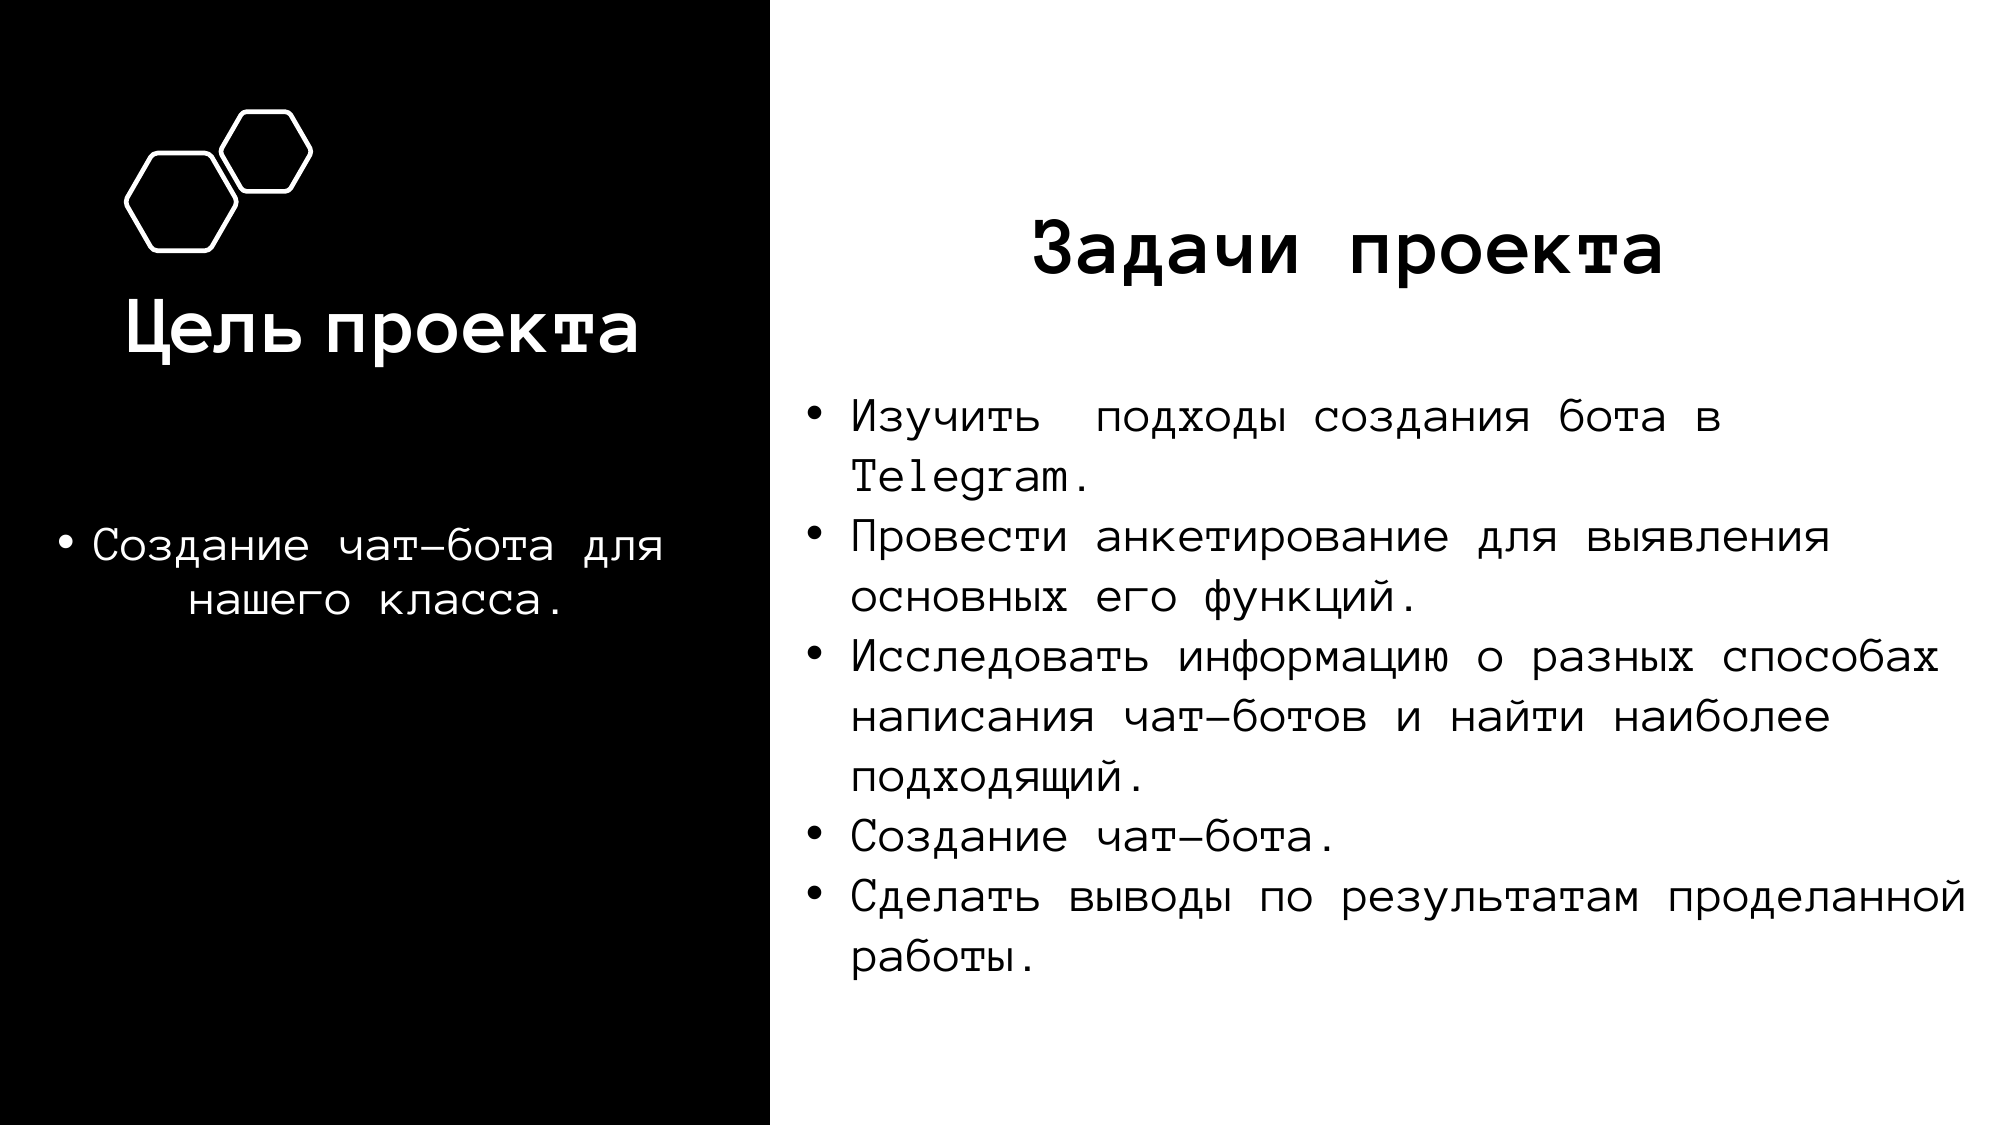

Задачи проекта
# Цель проекта
Создание чат-бота для нашего класса.

Изучить  подходы создания бота в Telegram.
Провести анкетирование для выявления основных его функций.
Исследовать информацию о разных способах написания чат-ботов и найти наиболее подходящий.
Создание чат-бота.
Сделать выводы по результатам проделанной работы.